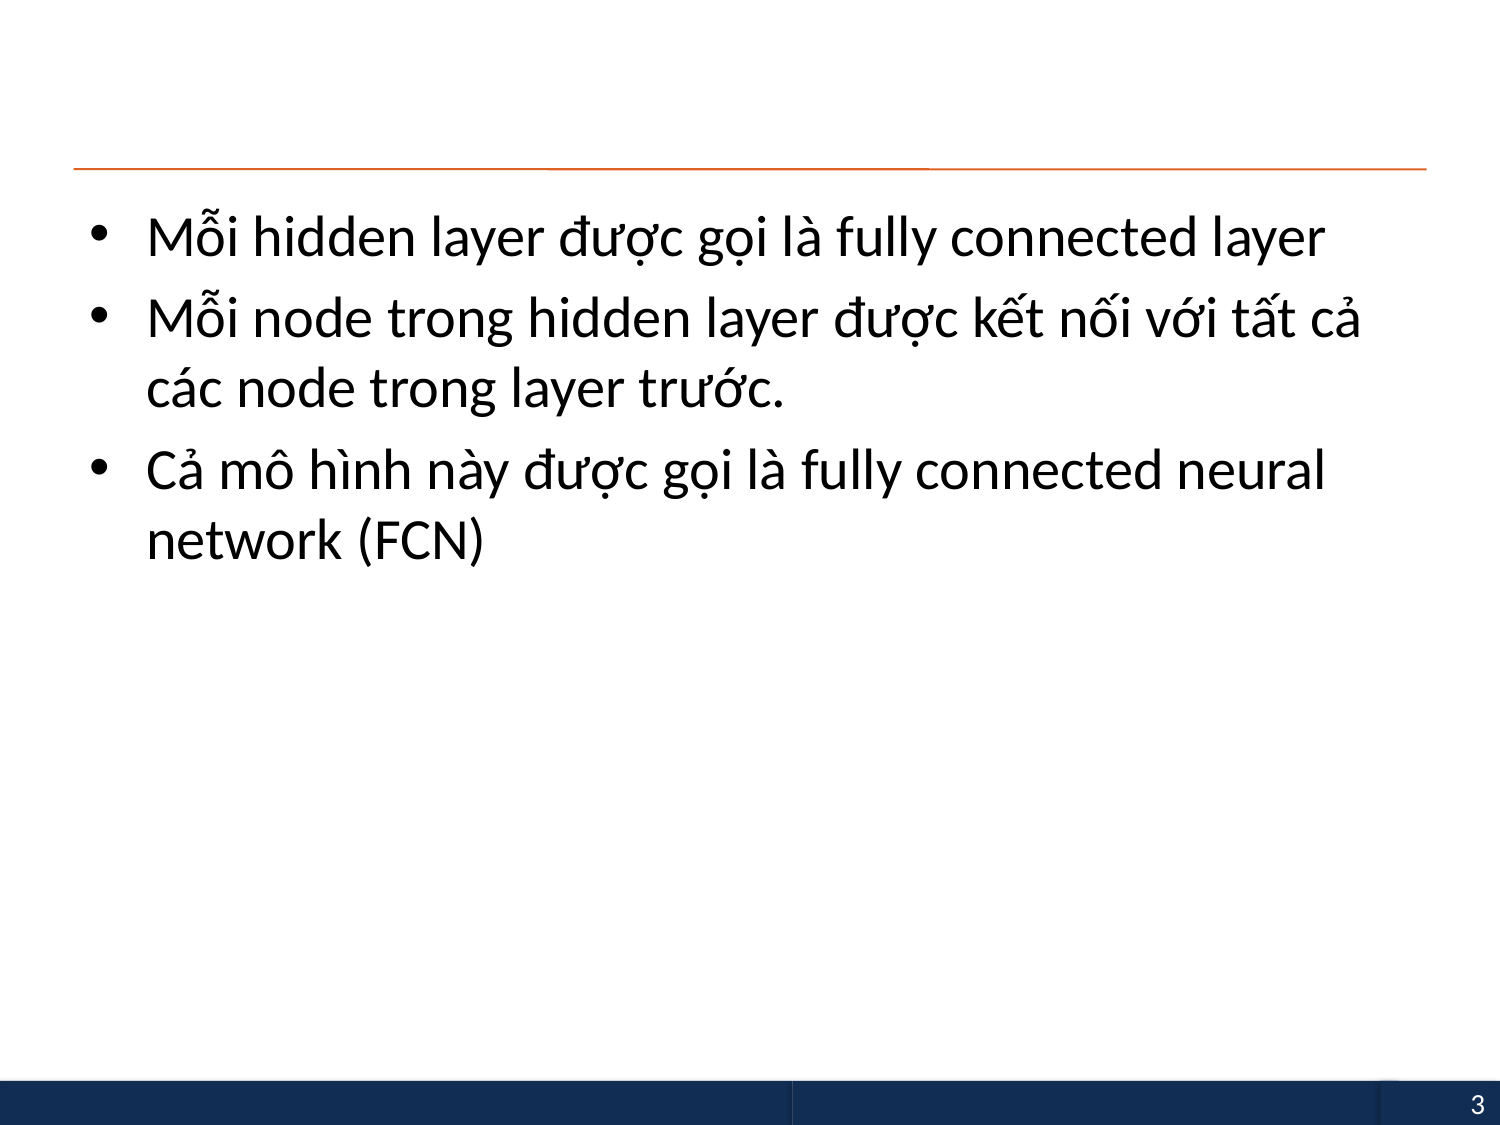

#
Mỗi hidden layer được gọi là fully connected layer
Mỗi node trong hidden layer được kết nối với tất cả các node trong layer trước.
Cả mô hình này được gọi là fully connected neural network (FCN)